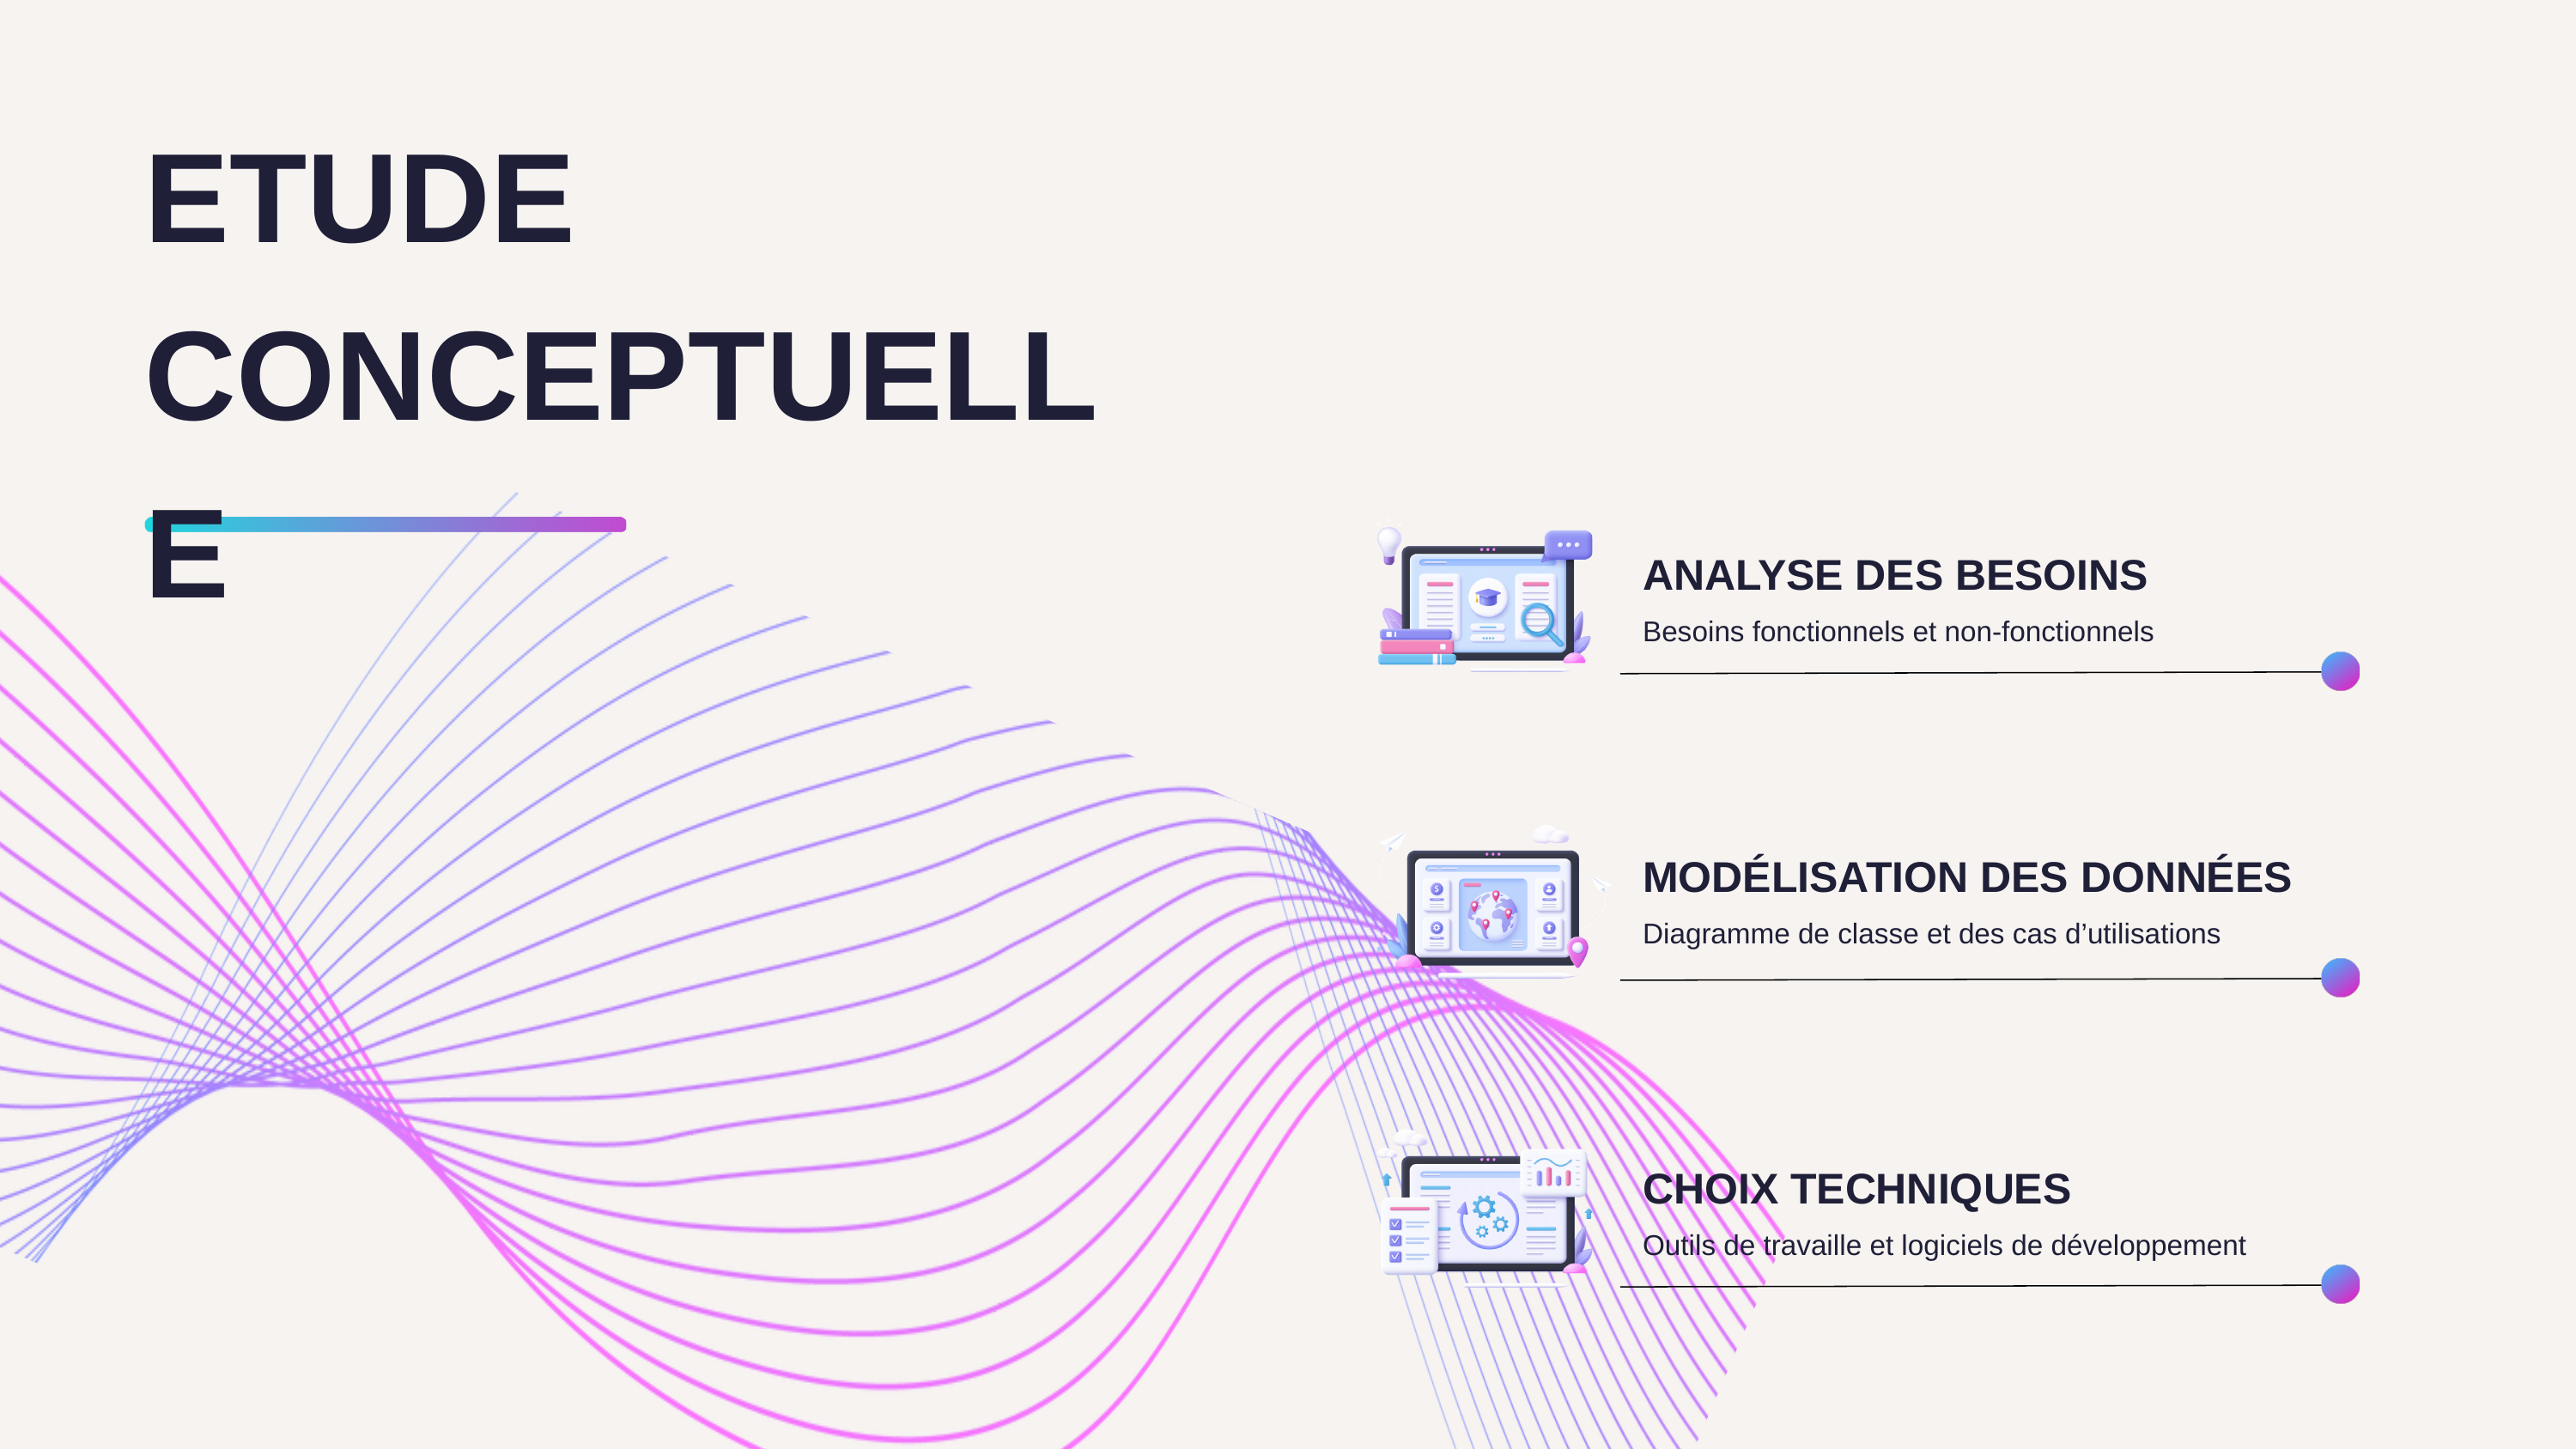

ETUDE CONCEPTUELLE

ANALYSE DES BESOINS
Besoins fonctionnels et non-fonctionnels

MODÉLISATION DES DONNÉES

Diagramme de classe et des cas d’utilisations

CHOIX TECHNIQUES
Outils de travaille et logiciels de développement